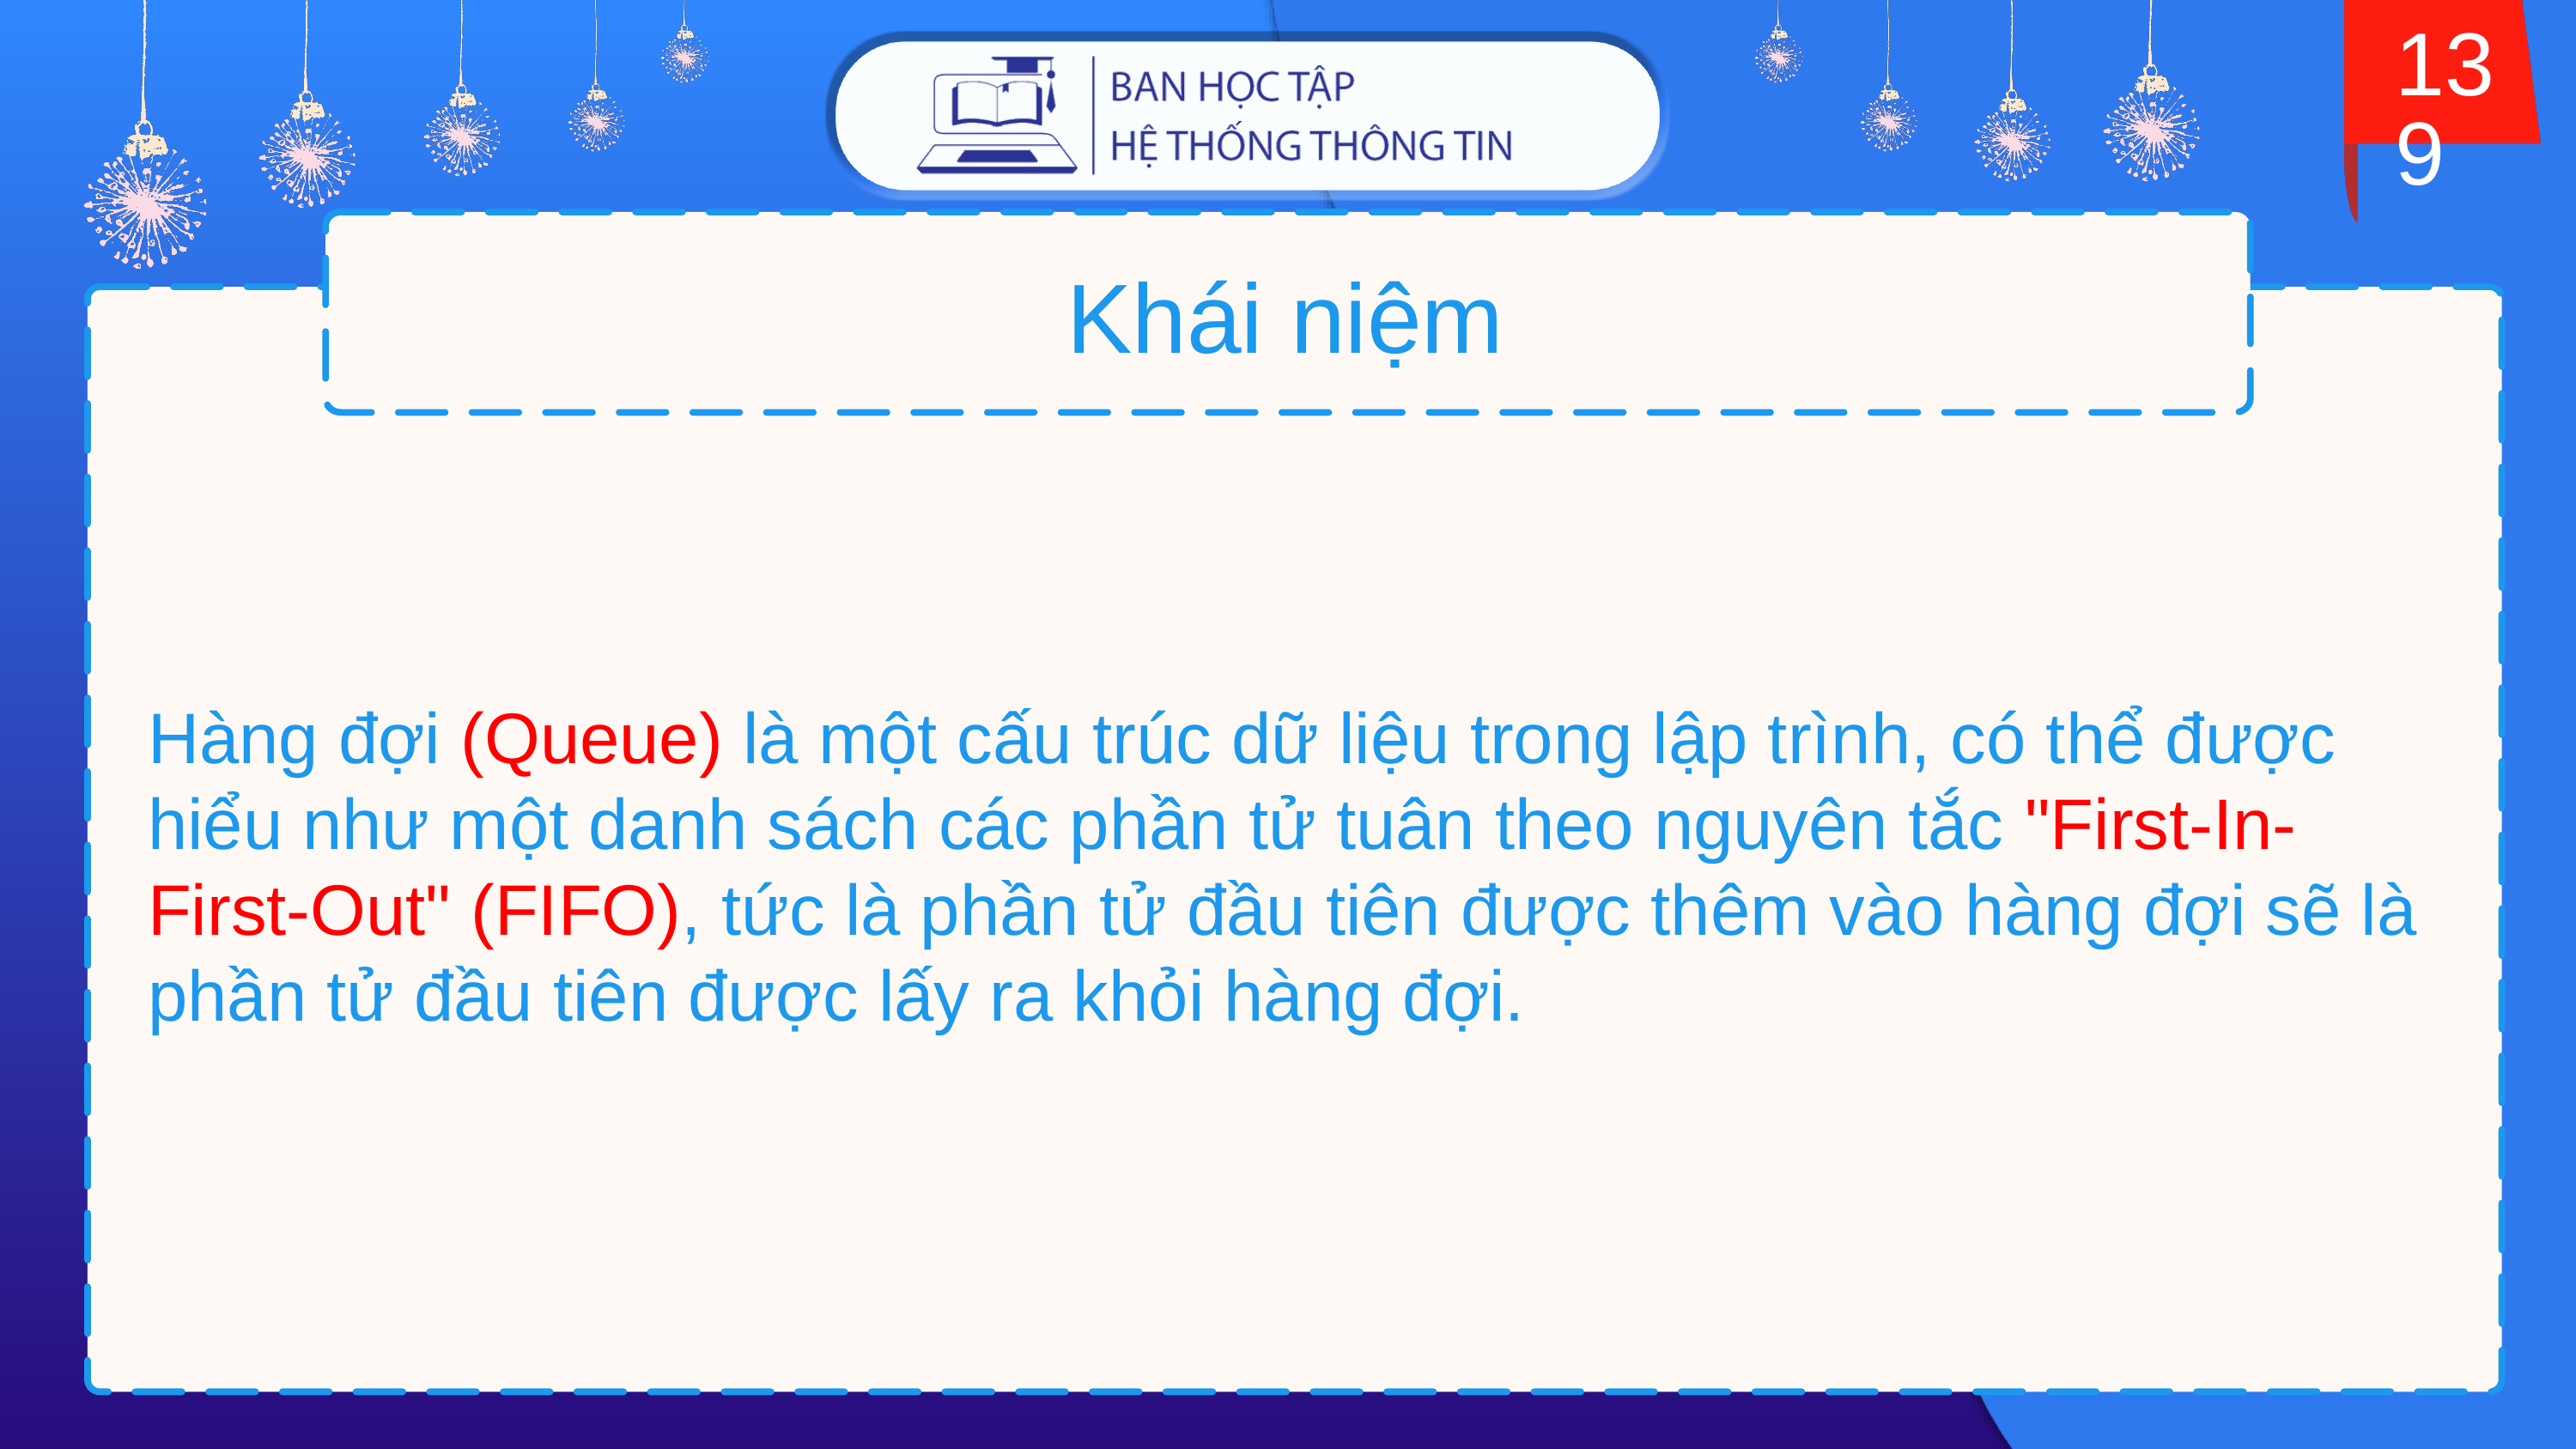

139

# Khái niệm

Hàng đợi (Queue) là một cấu trúc dữ liệu trong lập trình, có thể được hiểu như một danh sách các phần tử tuân theo nguyên tắc "First-In-First-Out" (FIFO), tức là phần tử đầu tiên được thêm vào hàng đợi sẽ là phần tử đầu tiên được lấy ra khỏi hàng đợi.